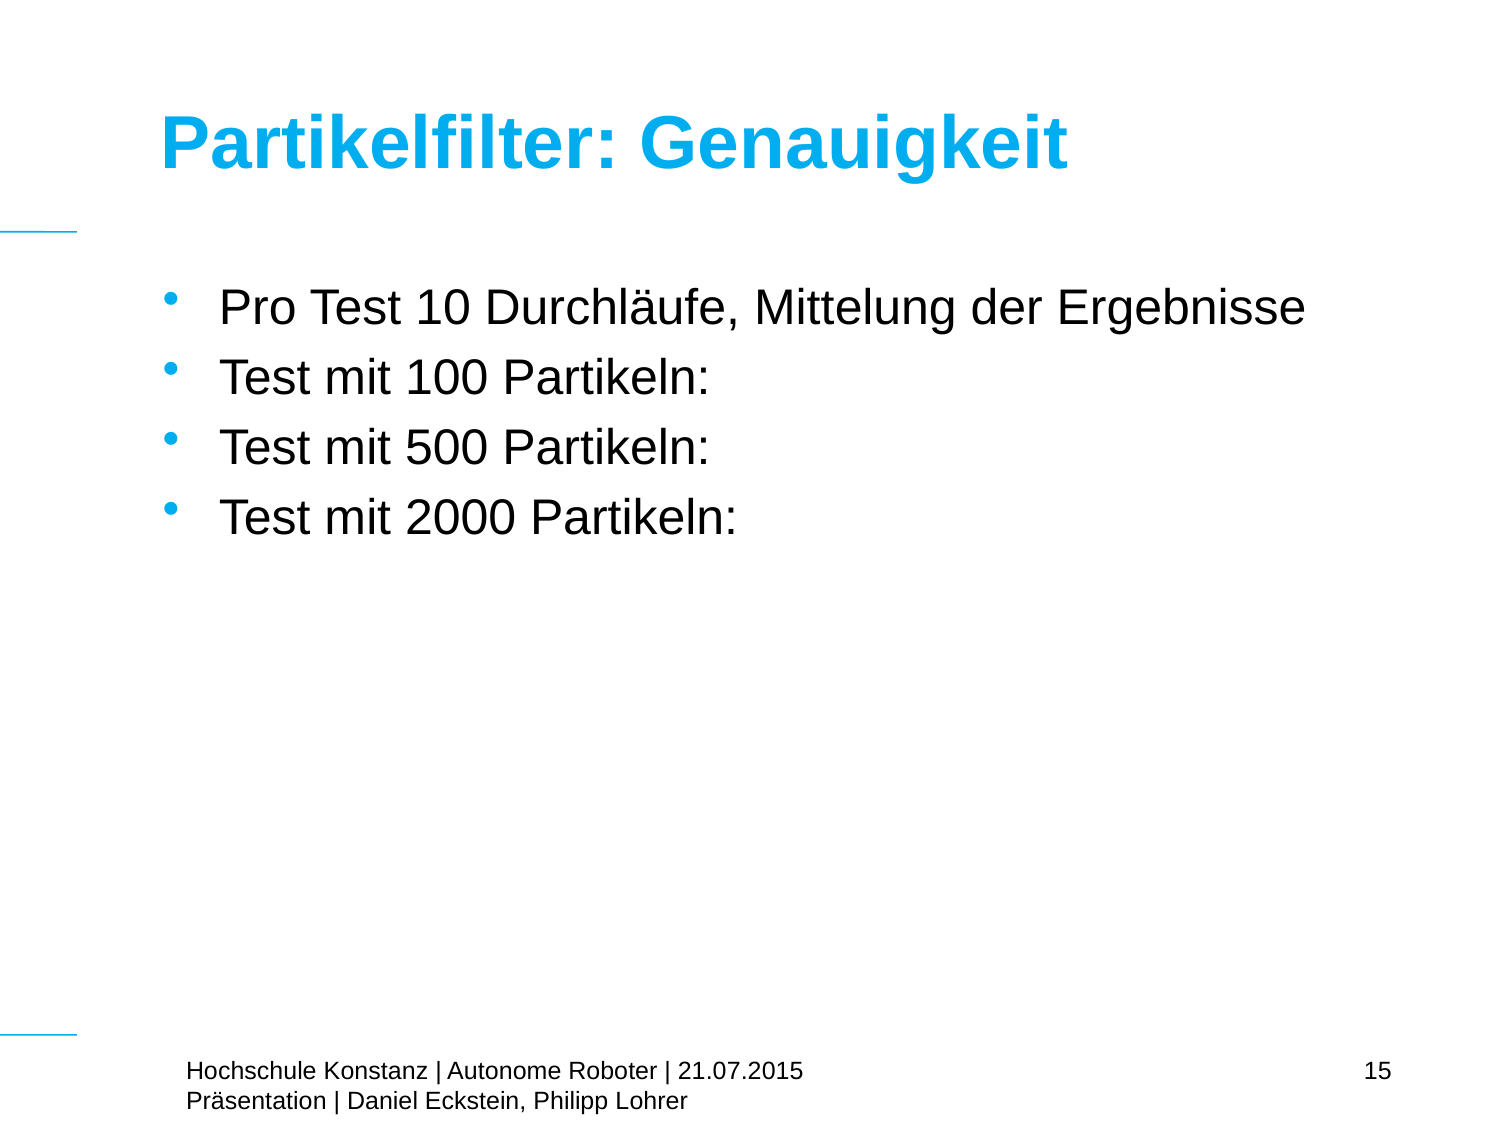

# Partikelfilter: Genauigkeit
Pro Test 10 Durchläufe, Mittelung der Ergebnisse
Test mit 100 Partikeln:
Test mit 500 Partikeln:
Test mit 2000 Partikeln:
Hochschule Konstanz | Autonome Roboter | 21.07.2015
Präsentation | Daniel Eckstein, Philipp Lohrer

15